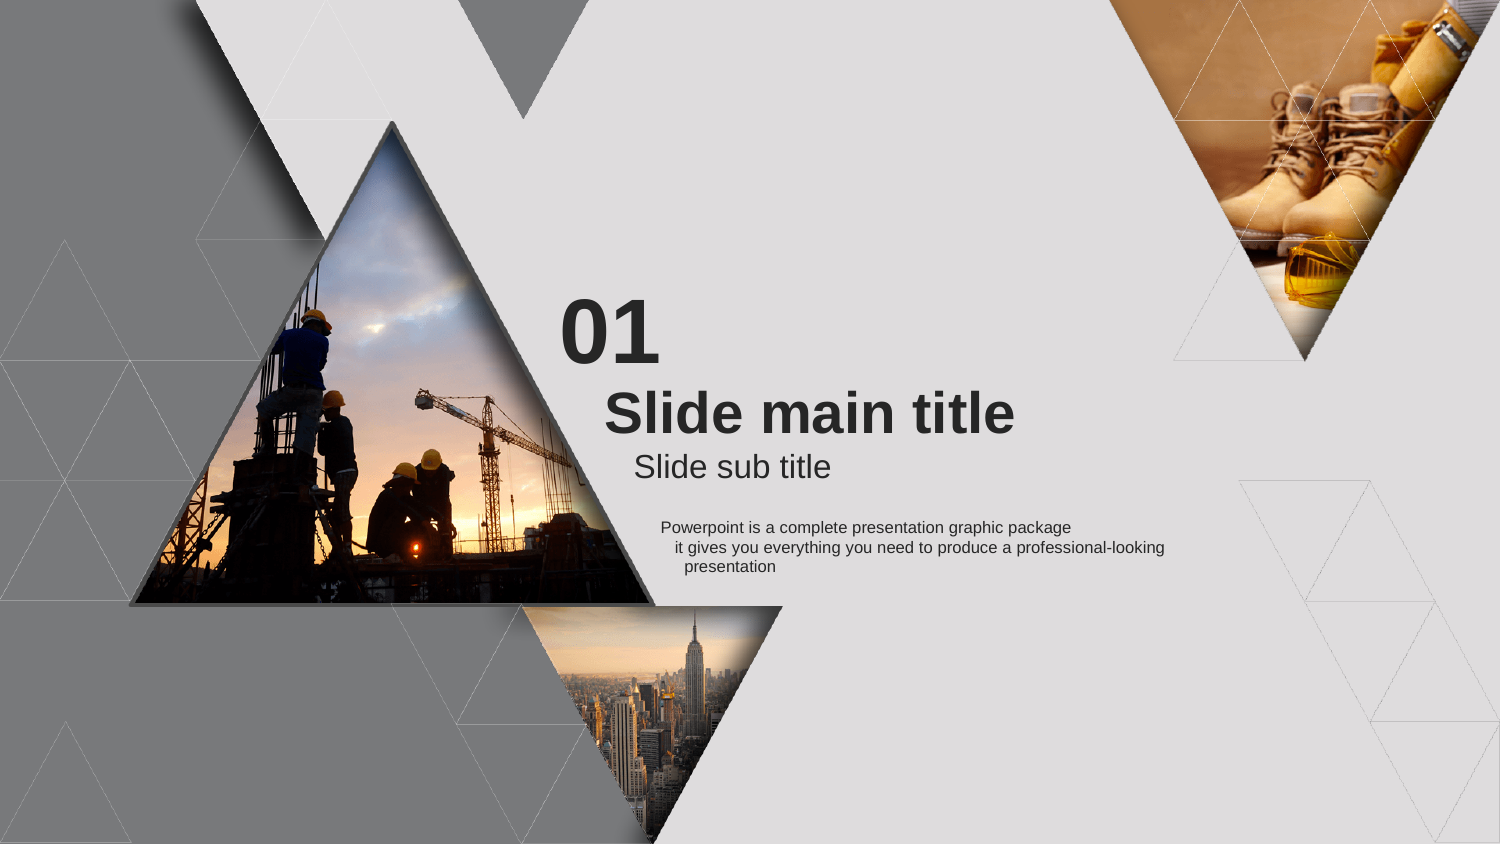

01
Slide main title
Slide sub title
Powerpoint is a complete presentation graphic package
   it gives you everything you need to produce a professional-looking
     presentation